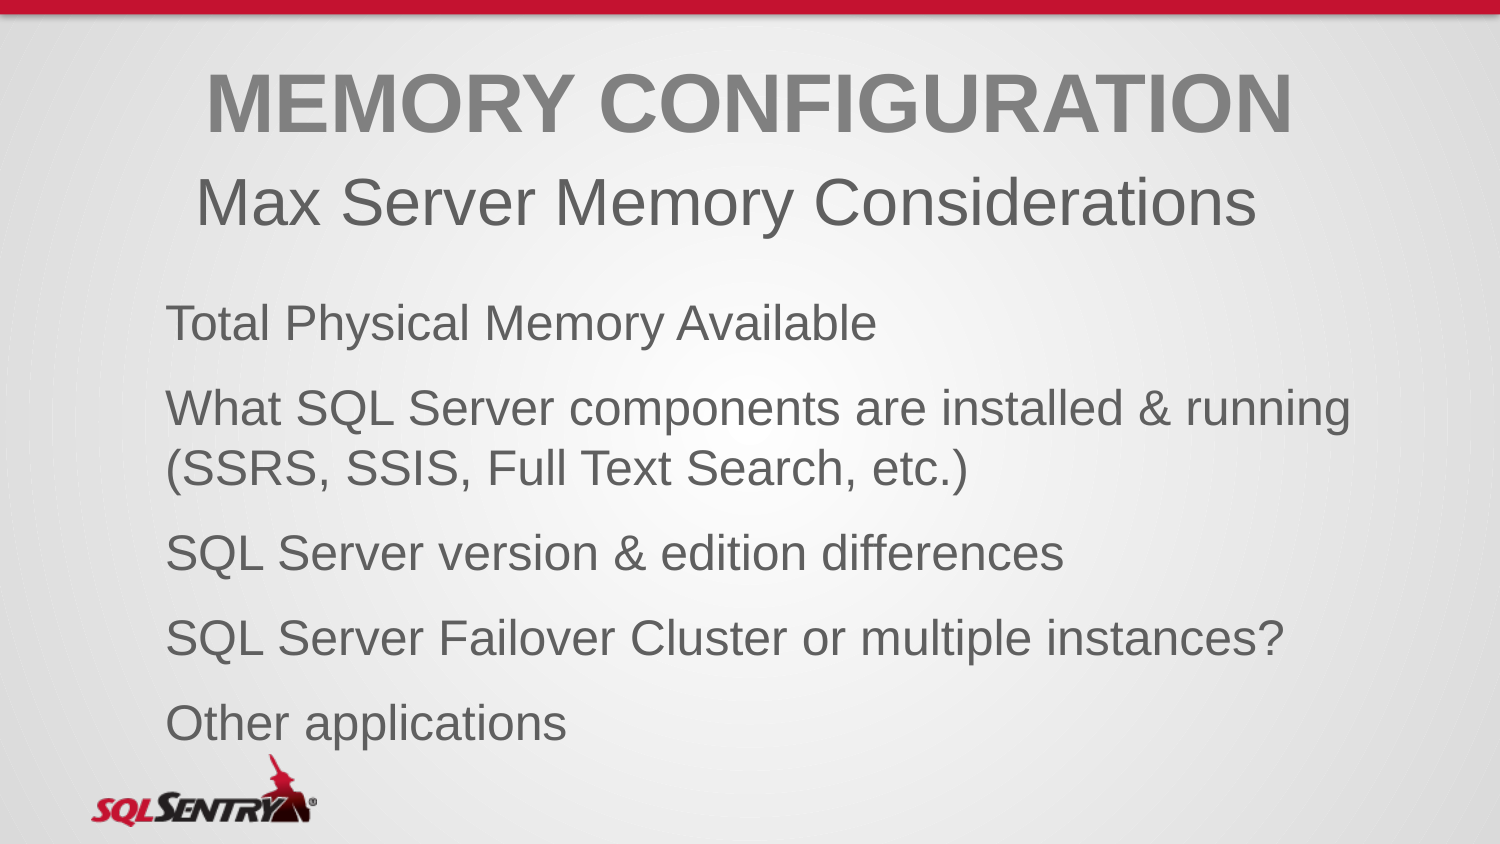

# memory configuration
Max Server Memory Considerations
Total Physical Memory Available
What SQL Server components are installed & running
(SSRS, SSIS, Full Text Search, etc.)
SQL Server version & edition differences
SQL Server Failover Cluster or multiple instances?
Other applications